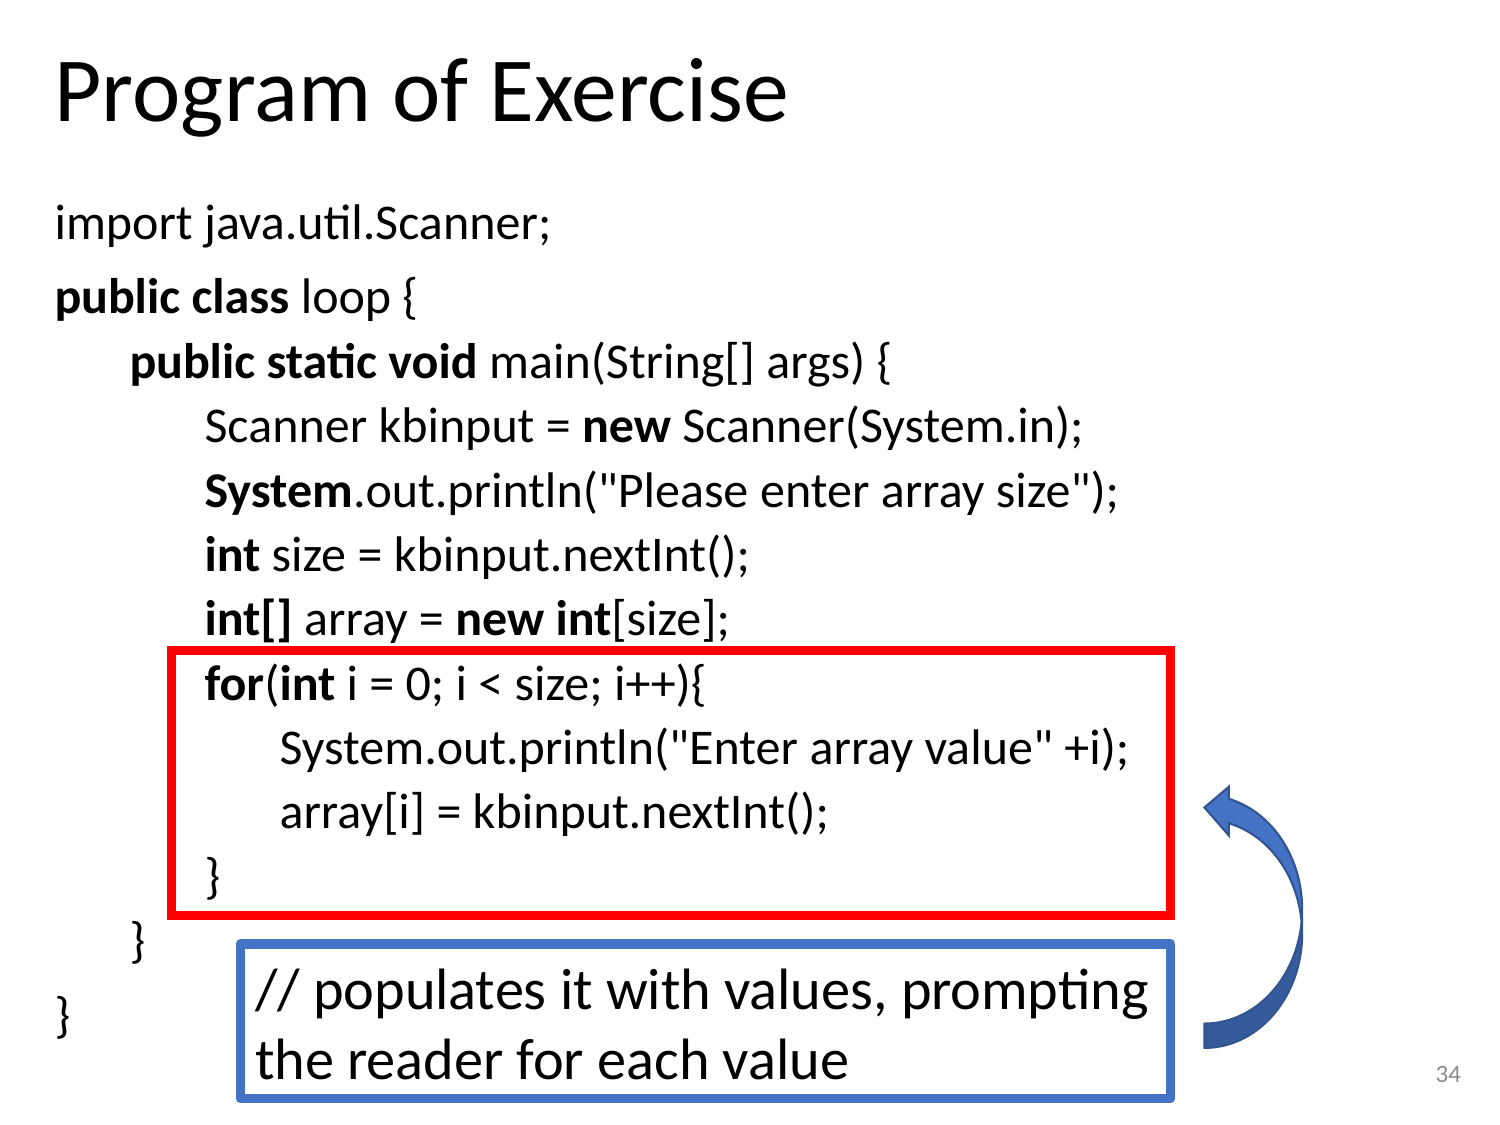

# Program of Exercise
import java.util.Scanner;
public class loop {
public static void main(String[] args) {
Scanner kbinput = new Scanner(System.in);
System.out.println("Please enter array size");
int size = kbinput.nextInt();
int[] array = new int[size];
for(int i = 0; i < size; i++){
System.out.println("Enter array value" +i);
array[i] = kbinput.nextInt();
}
}
}

// populates it with values, prompting the reader for each value
34